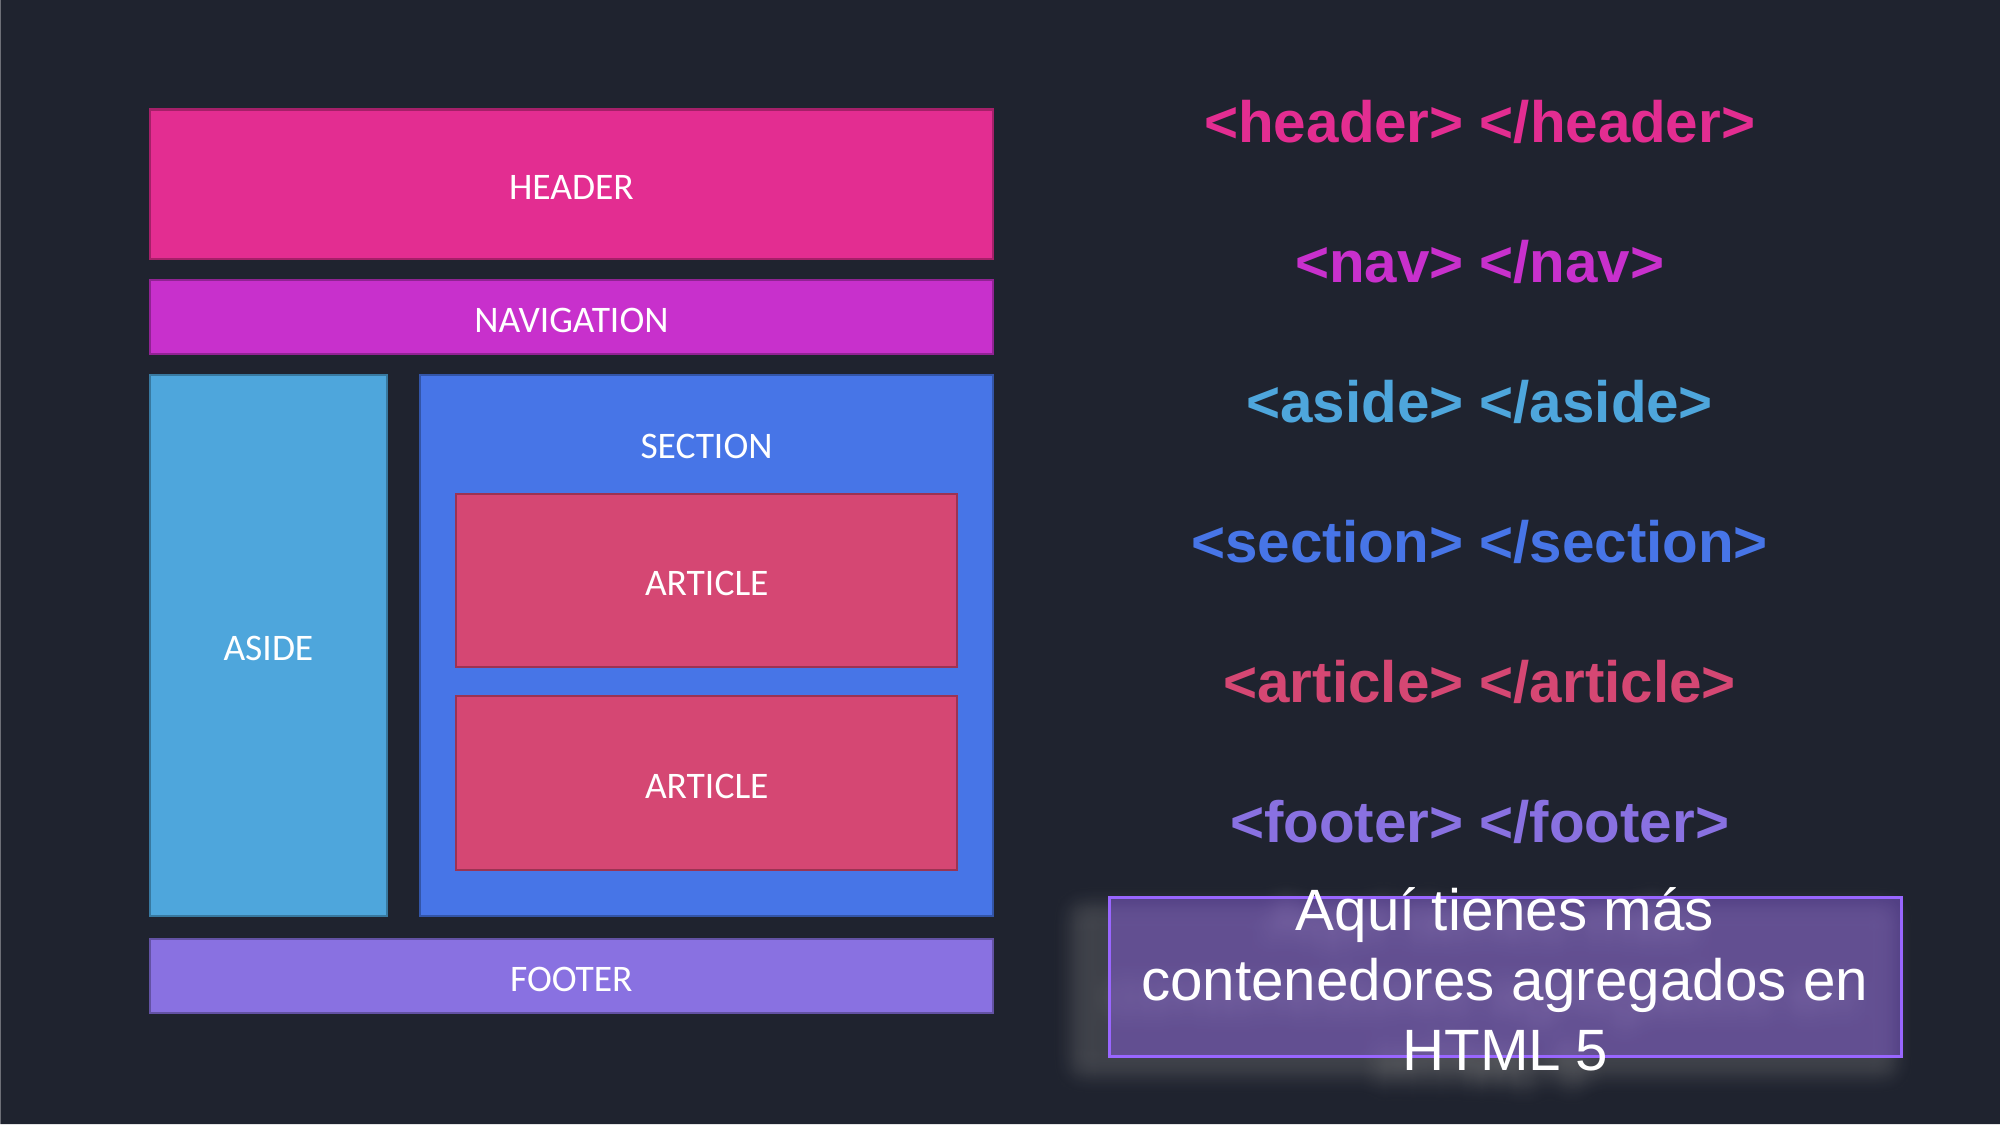

<header> </header>

<nav> </nav>

<aside> </aside>

<section> </section>

<article> </article>

<footer> </footer>
HEADER
NAVIGATION
ASIDE
SECTION

ARTICLE
ARTICLE
FOOTER
Aquí tienes más contenedores agregados en HTML 5